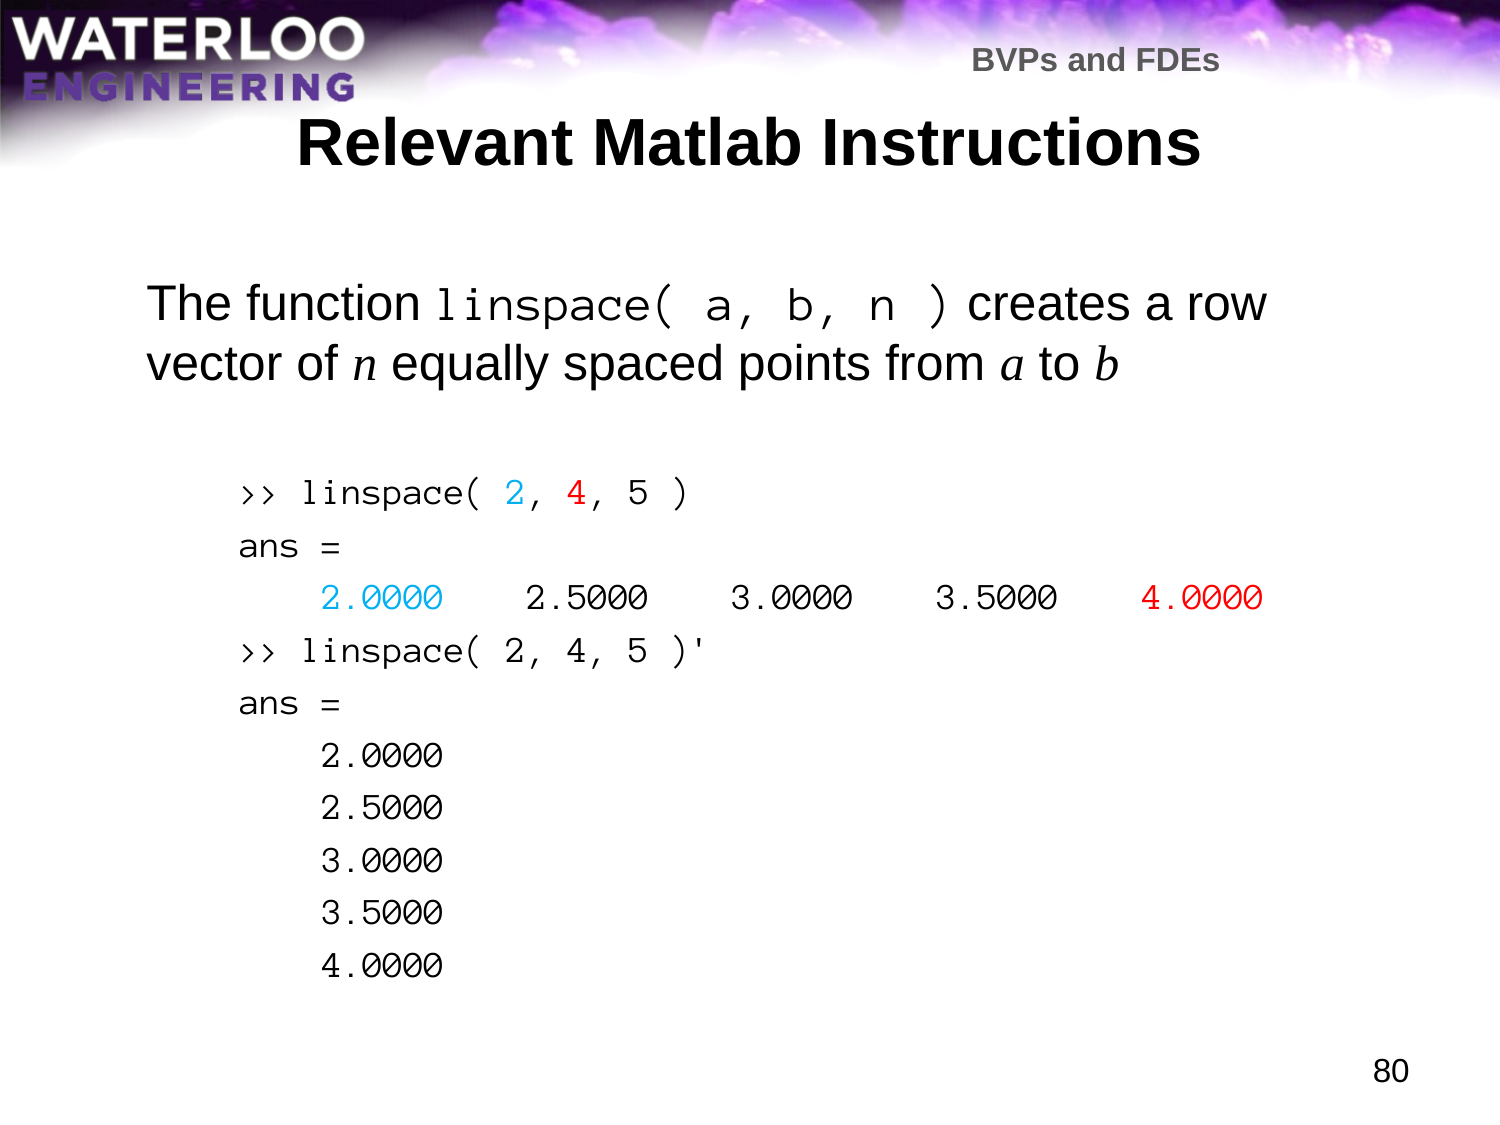

BVPs and FDEs
# Relevant Matlab Instructions
	The function linspace( a, b, n ) creates a row vector of n equally spaced points from a to b

>> linspace( 2, 4, 5 )
ans =
    2.0000    2.5000    3.0000    3.5000    4.0000
>> linspace( 2, 4, 5 )'
ans =
    2.0000
    2.5000
    3.0000
    3.5000
    4.0000
80